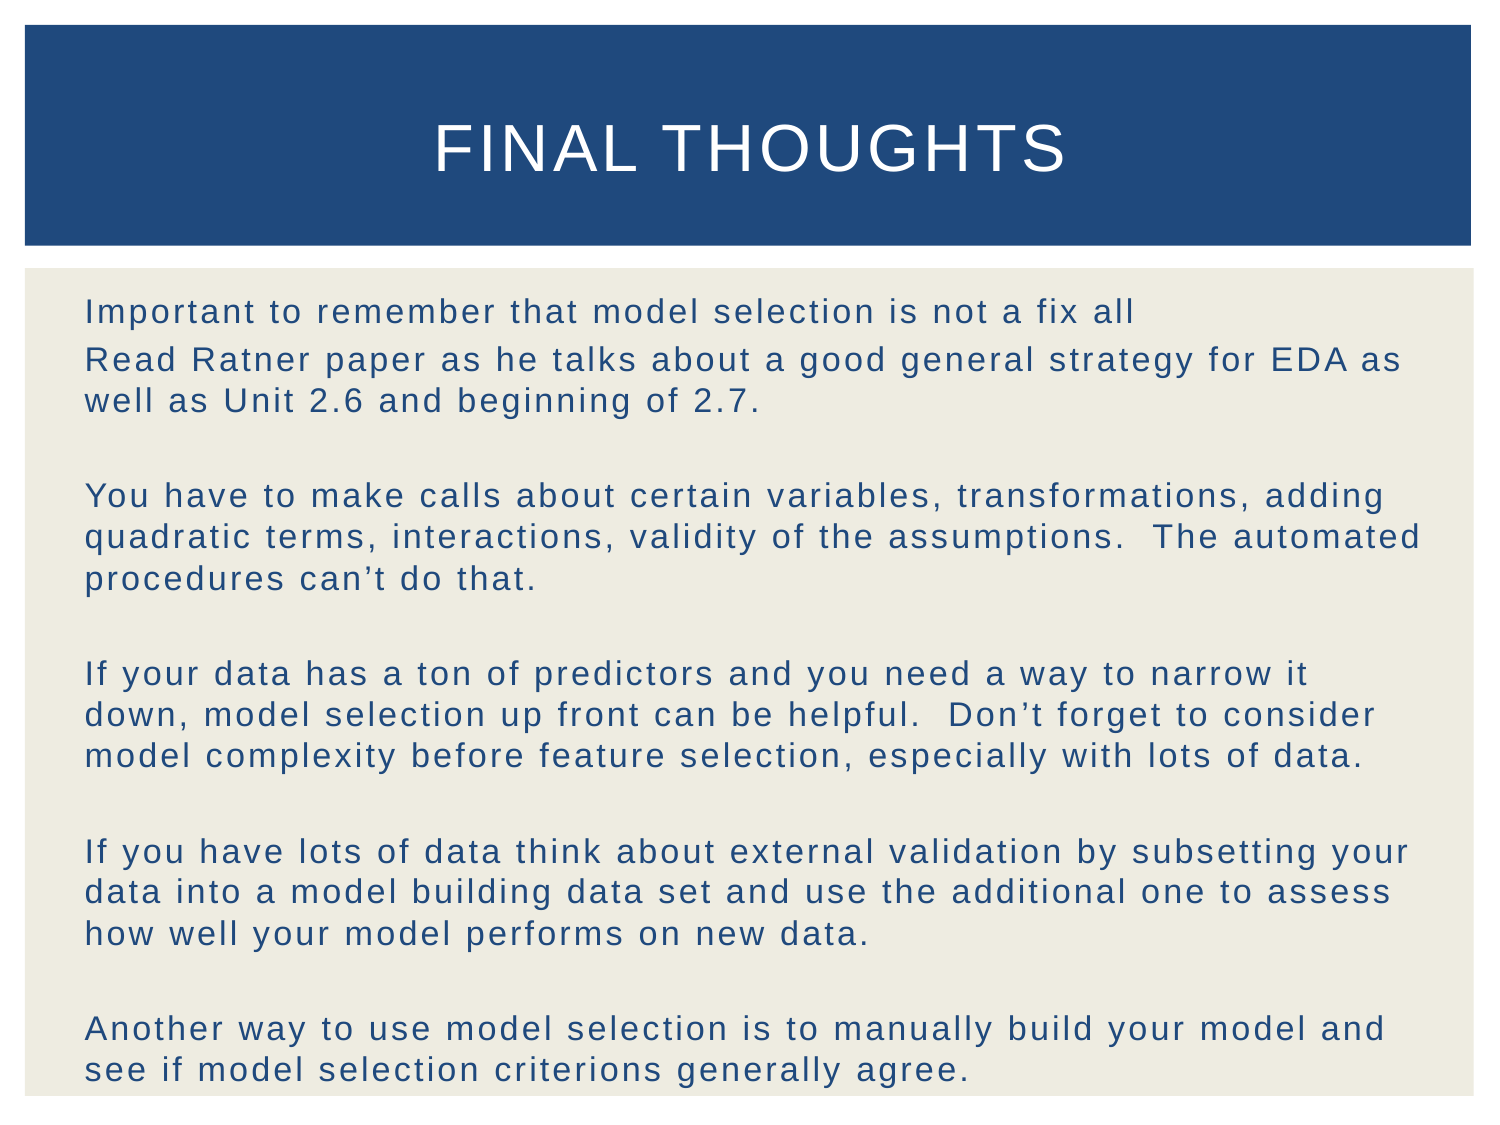

# Final thoughts
Important to remember that model selection is not a fix all
Read Ratner paper as he talks about a good general strategy for EDA as well as Unit 2.6 and beginning of 2.7.

You have to make calls about certain variables, transformations, adding quadratic terms, interactions, validity of the assumptions.  The automated procedures can’t do that.

If your data has a ton of predictors and you need a way to narrow it down, model selection up front can be helpful.  Don’t forget to consider model complexity before feature selection, especially with lots of data.

If you have lots of data think about external validation by subsetting your data into a model building data set and use the additional one to assess how well your model performs on new data.

Another way to use model selection is to manually build your model and see if model selection criterions generally agree.